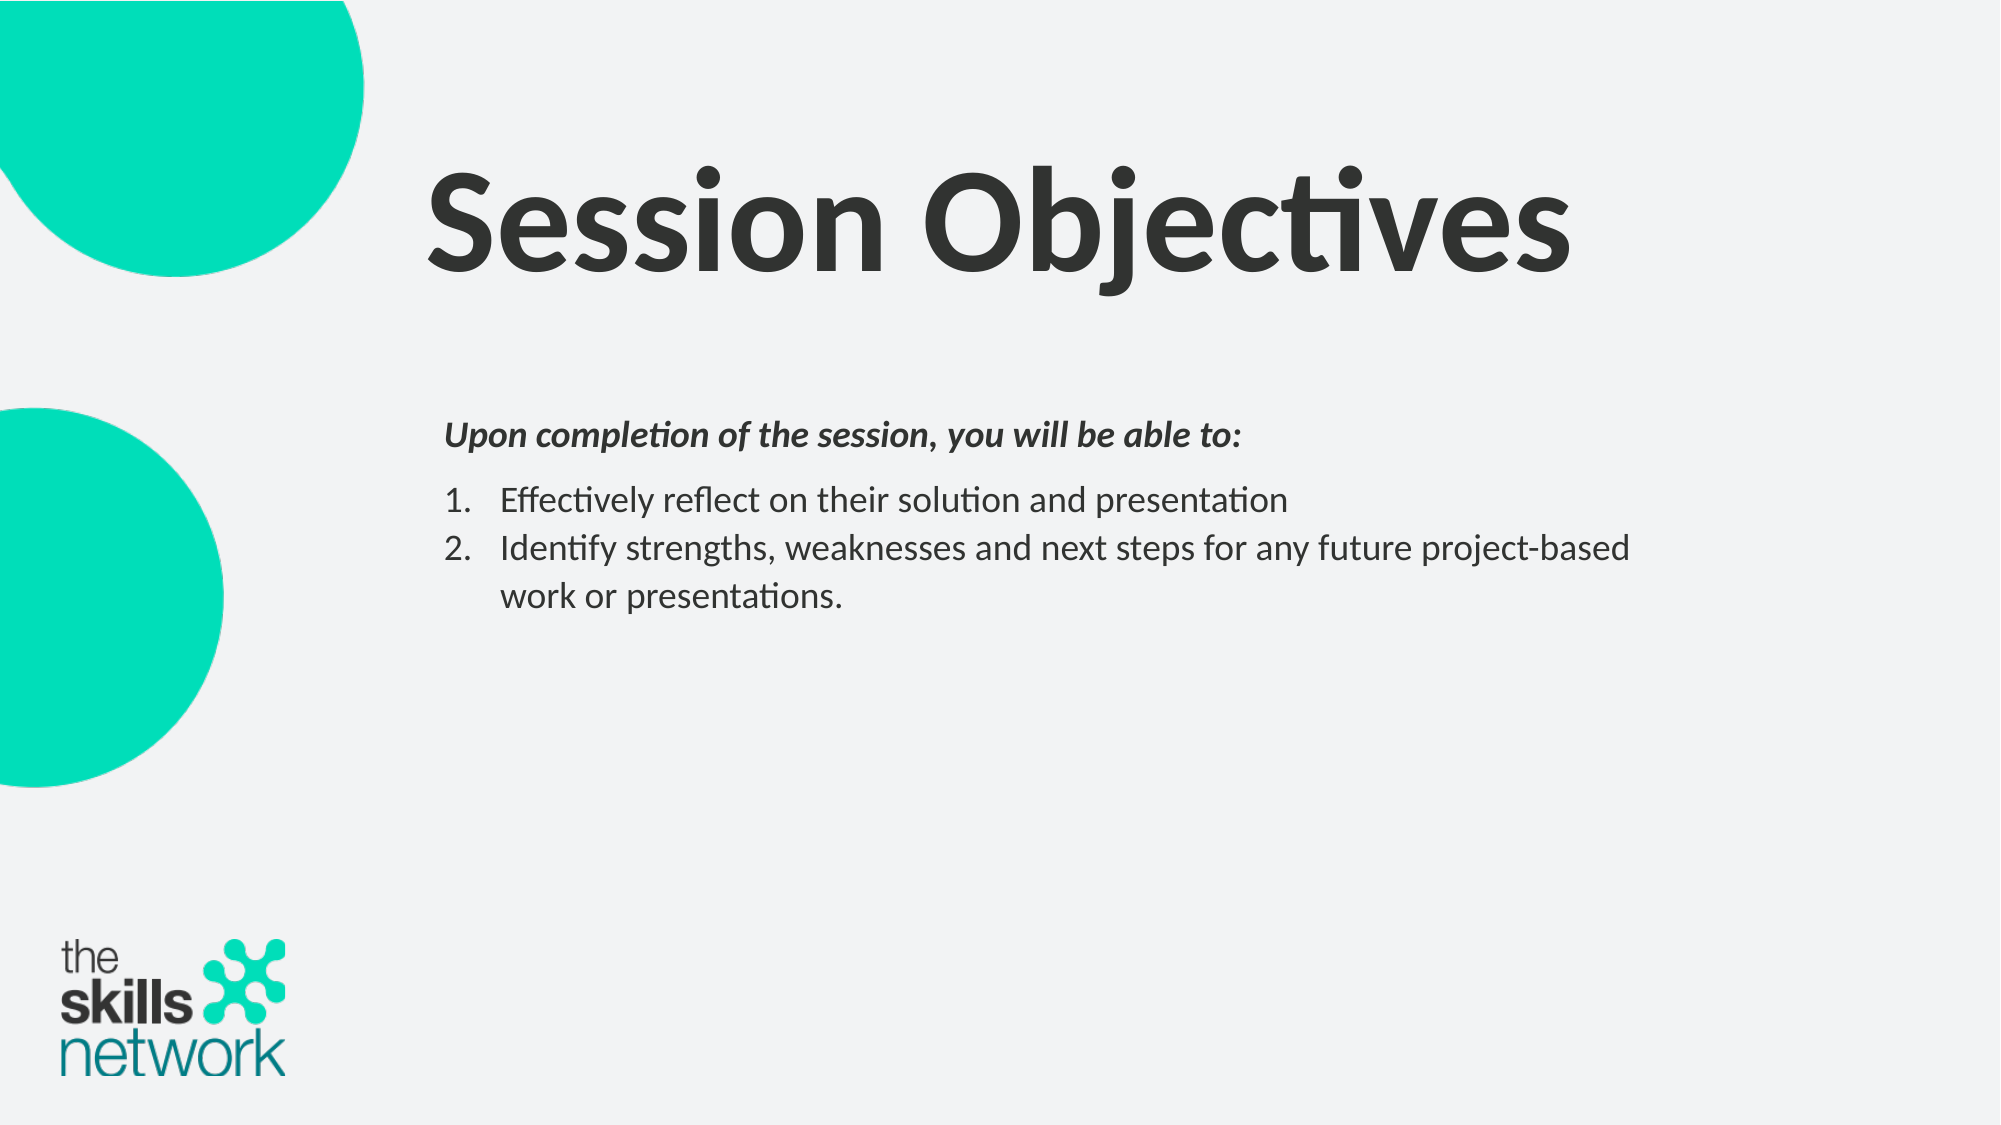

# Session Objectives
Upon completion of the session, you will be able to:
Effectively reflect on their solution and presentation
Identify strengths, weaknesses and next steps for any future project-based work or presentations.